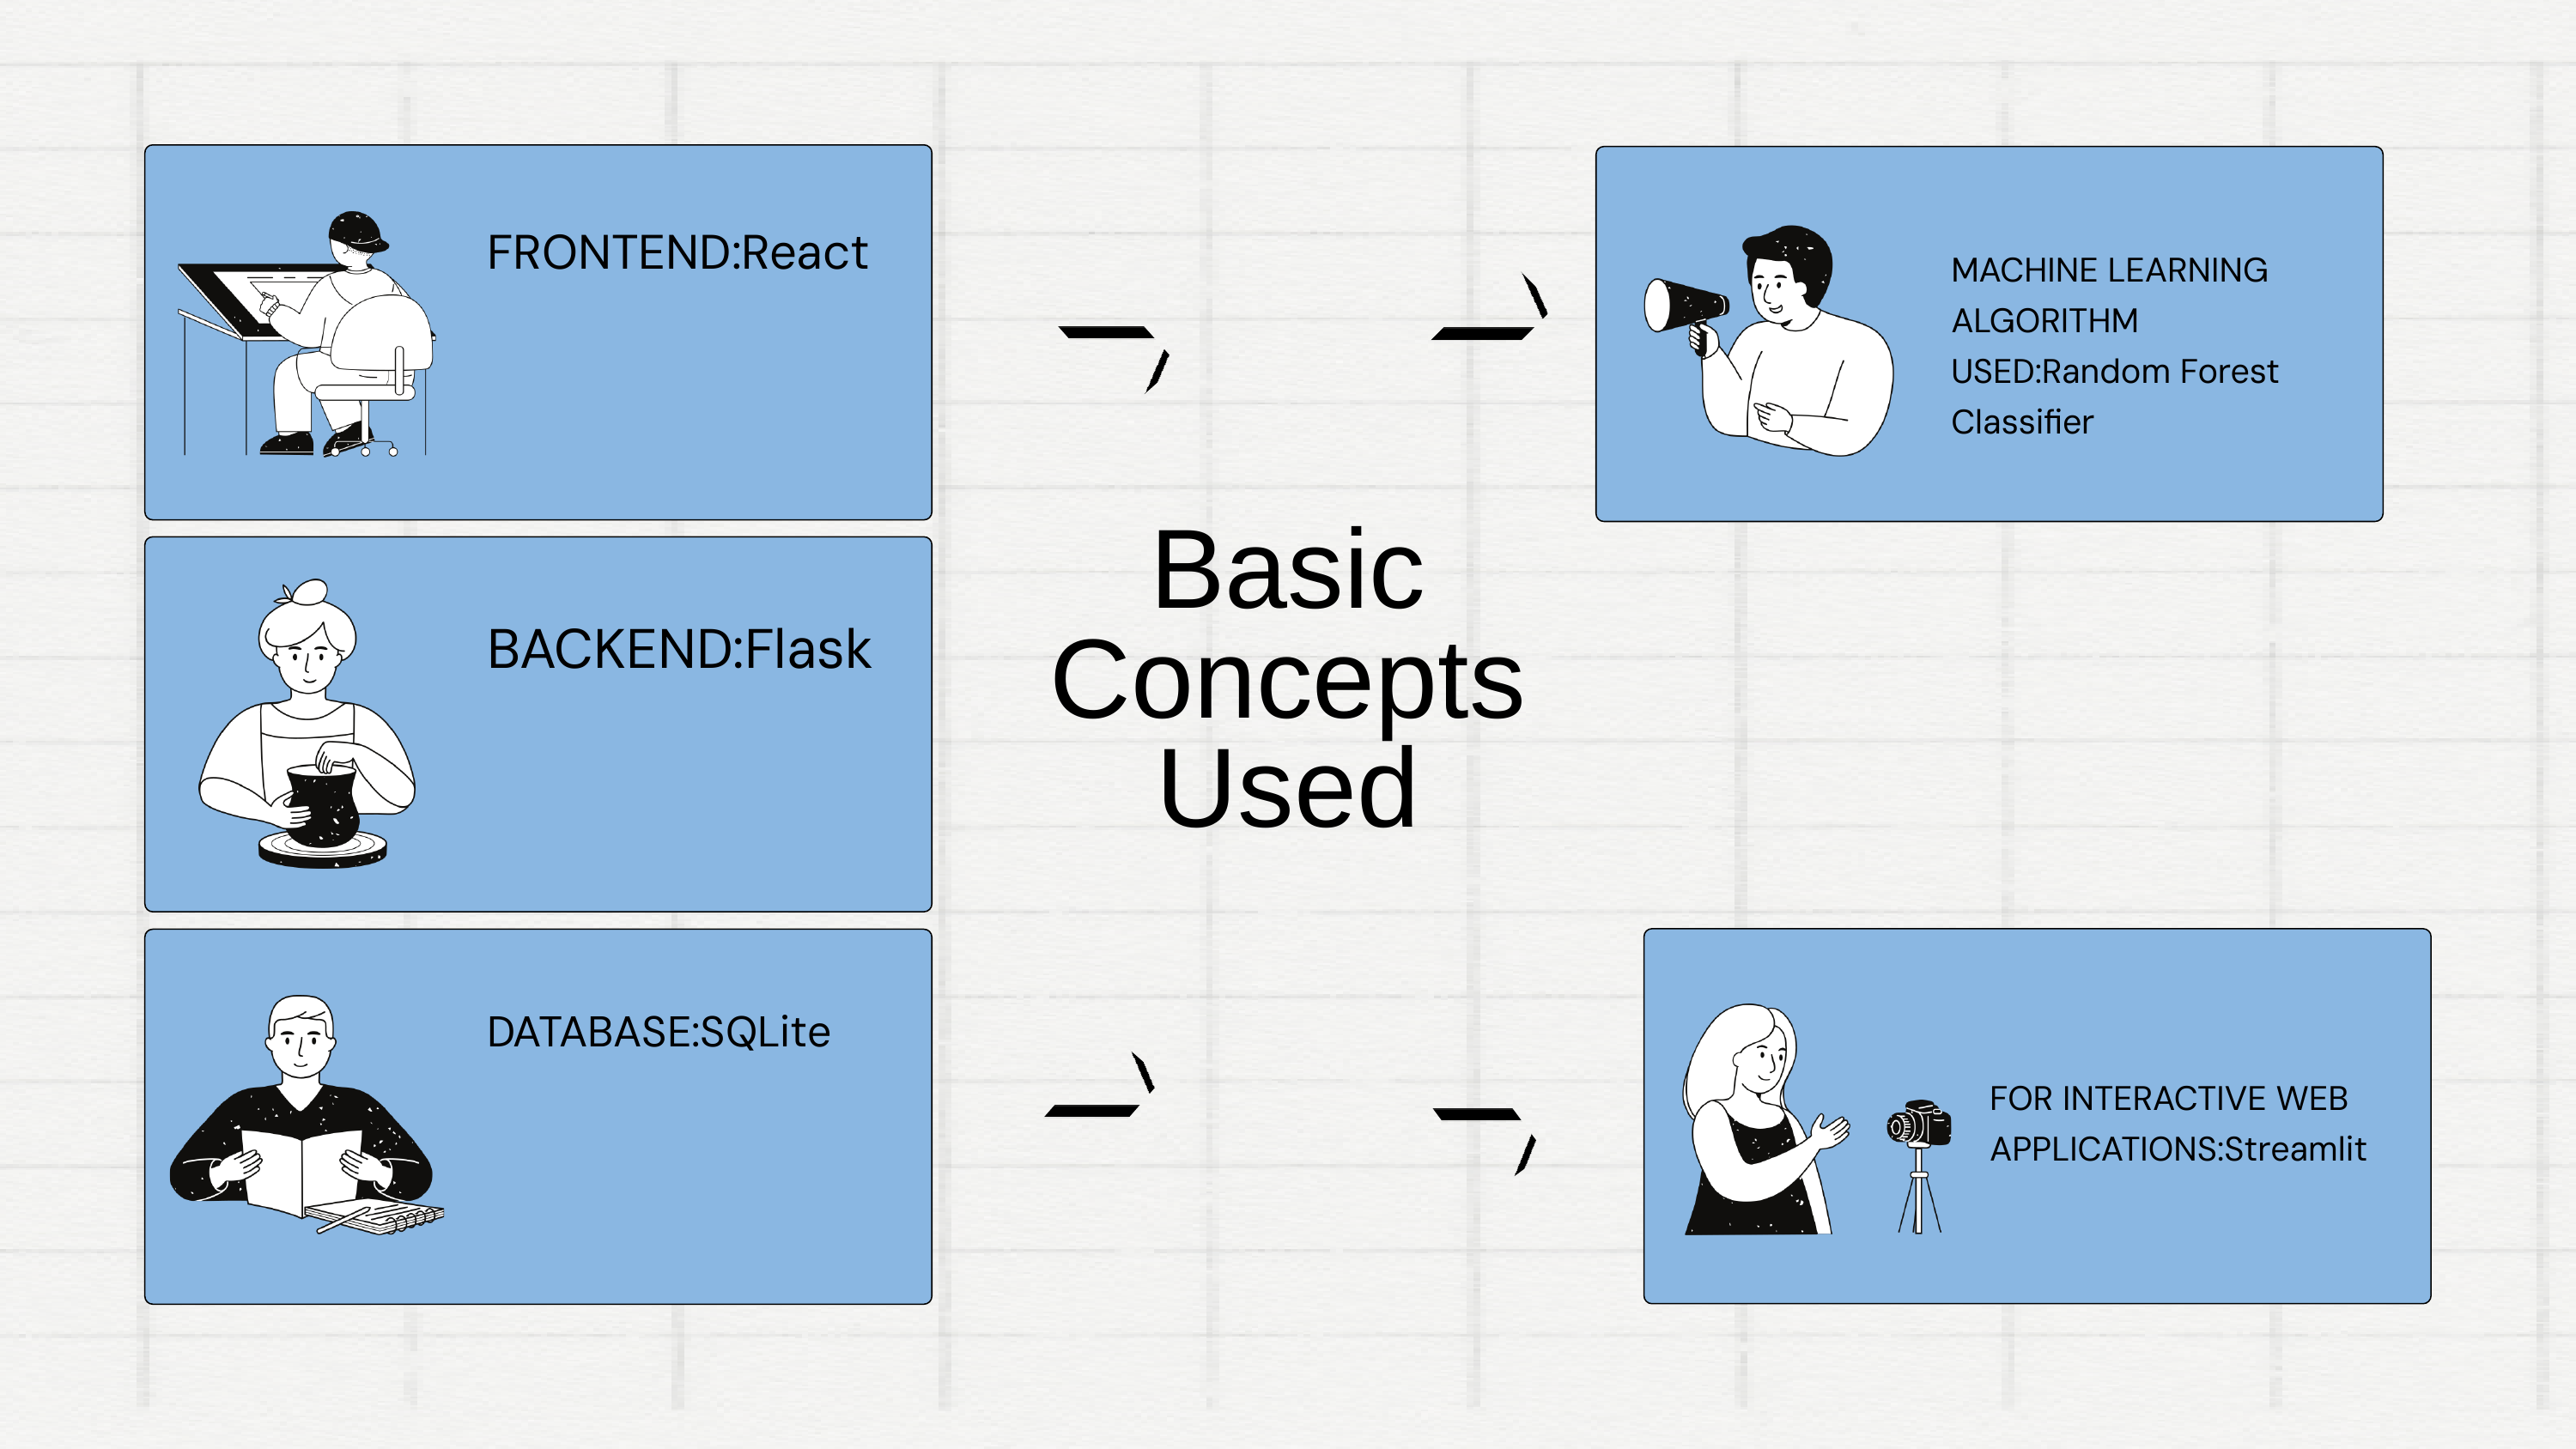

FRONTEND:React

MACHINE LEARNING ALGORITHM USED:Random Forest Classifier

Basic Concepts Used

BACKEND:Flask

DATABASE:SQLite

FOR INTERACTIVE WEB APPLICATIONS:Streamlit